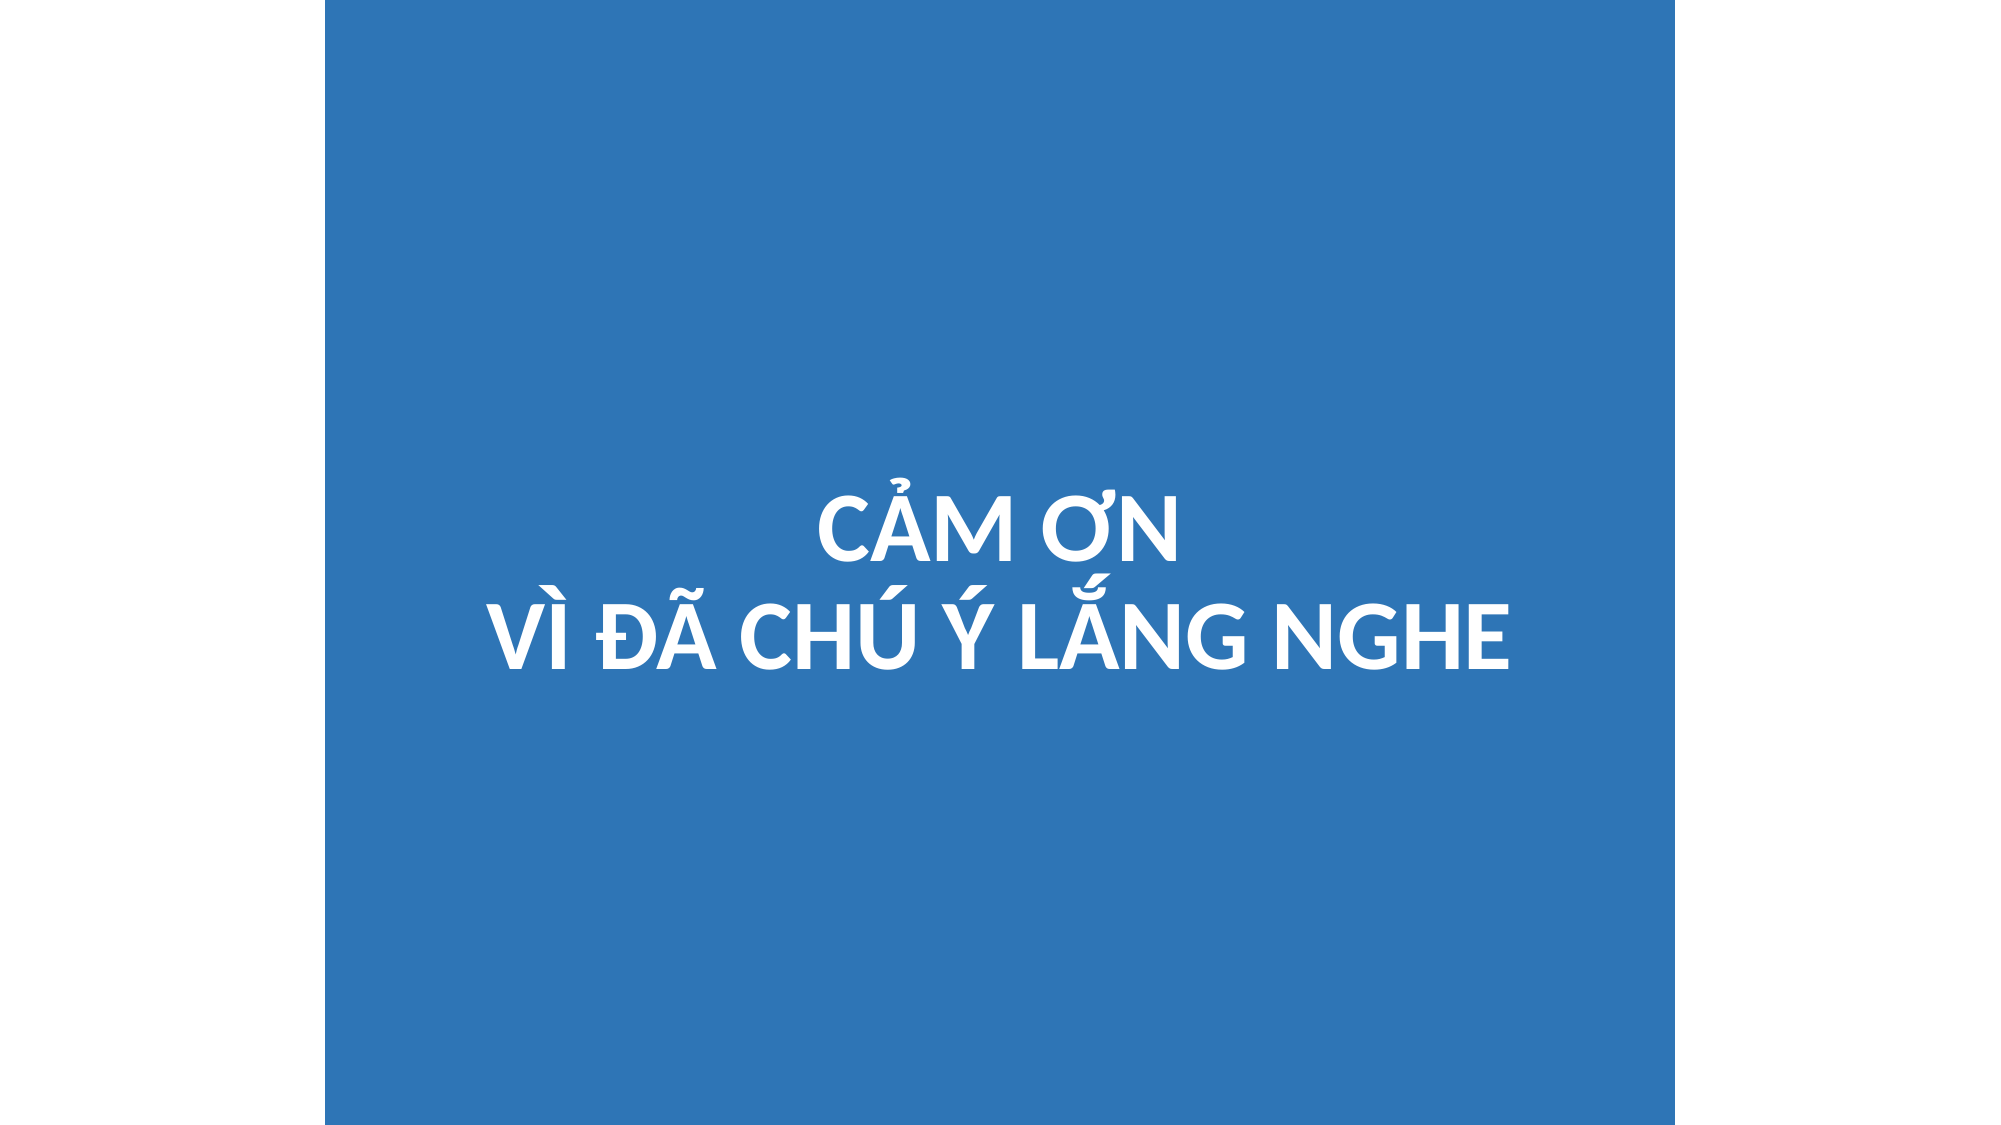

CẢM ƠN
VÌ ĐÃ CHÚ Ý LẮNG NGHE